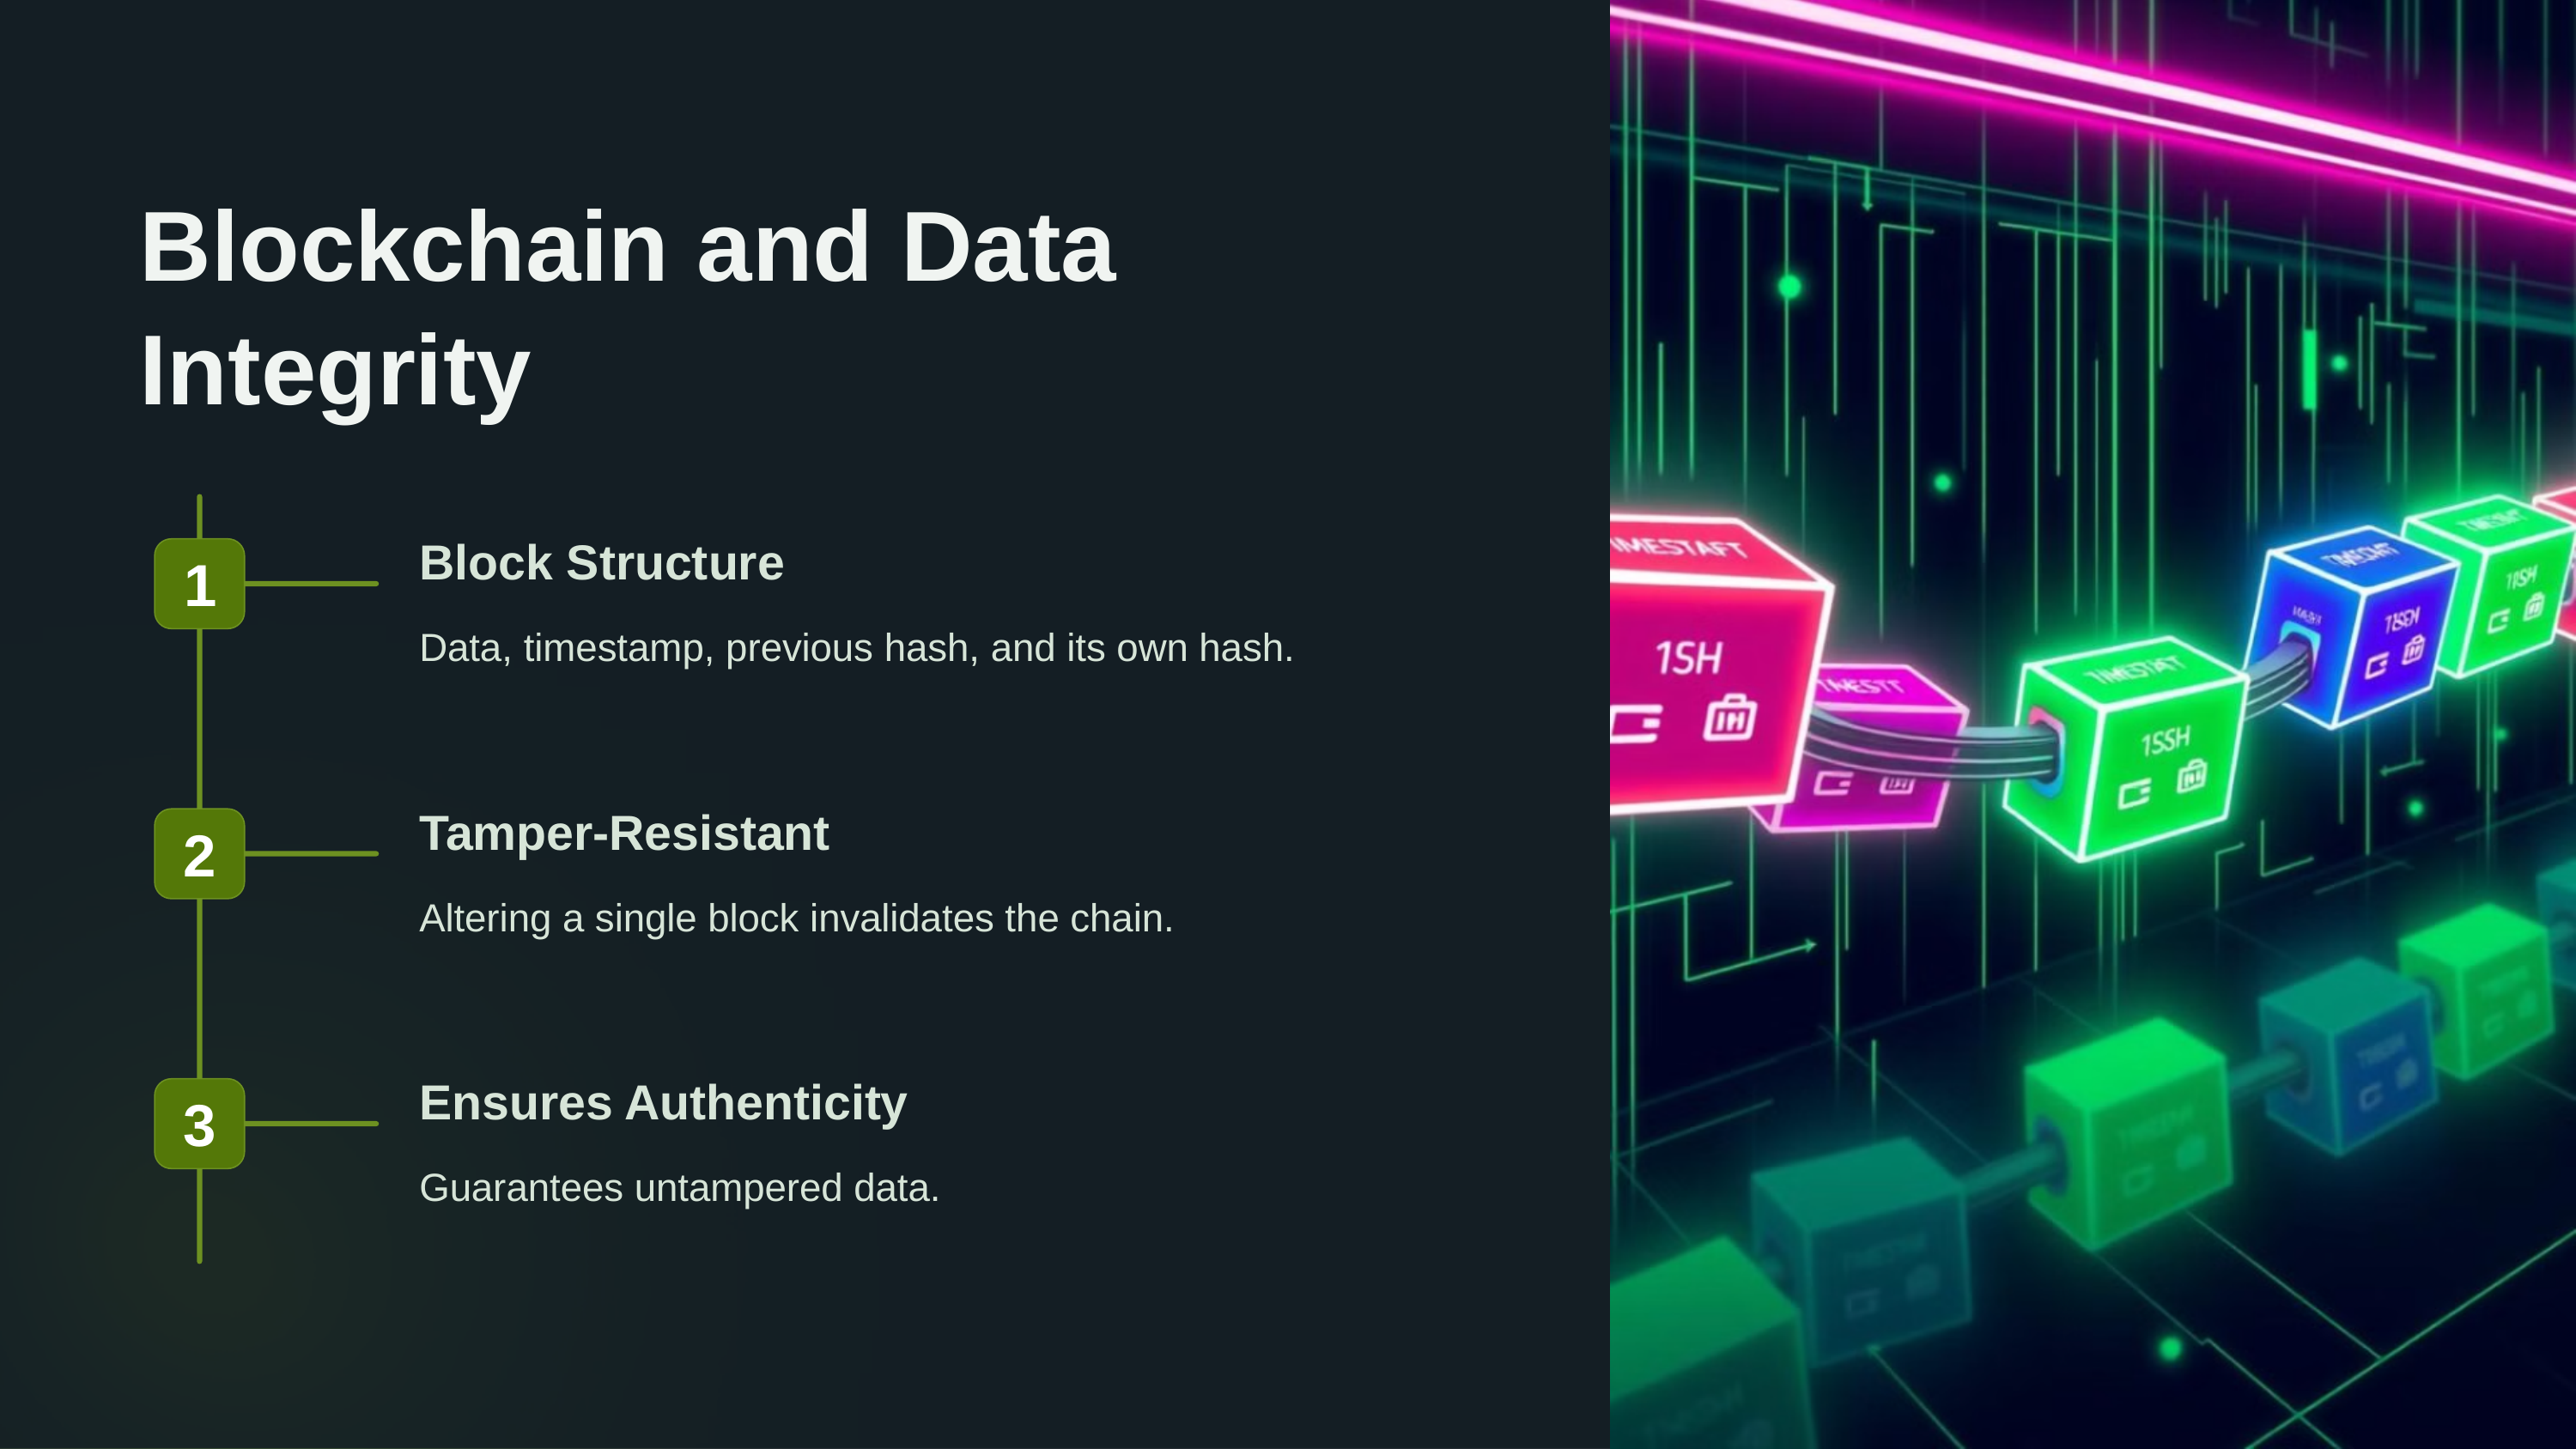

Blockchain and Data Integrity

Block Structure

1

Data, timestamp, previous hash, and its own hash.
Tamper-Resistant

2

Altering a single block invalidates the chain.
Ensures Authenticity

3

Guarantees untampered data.